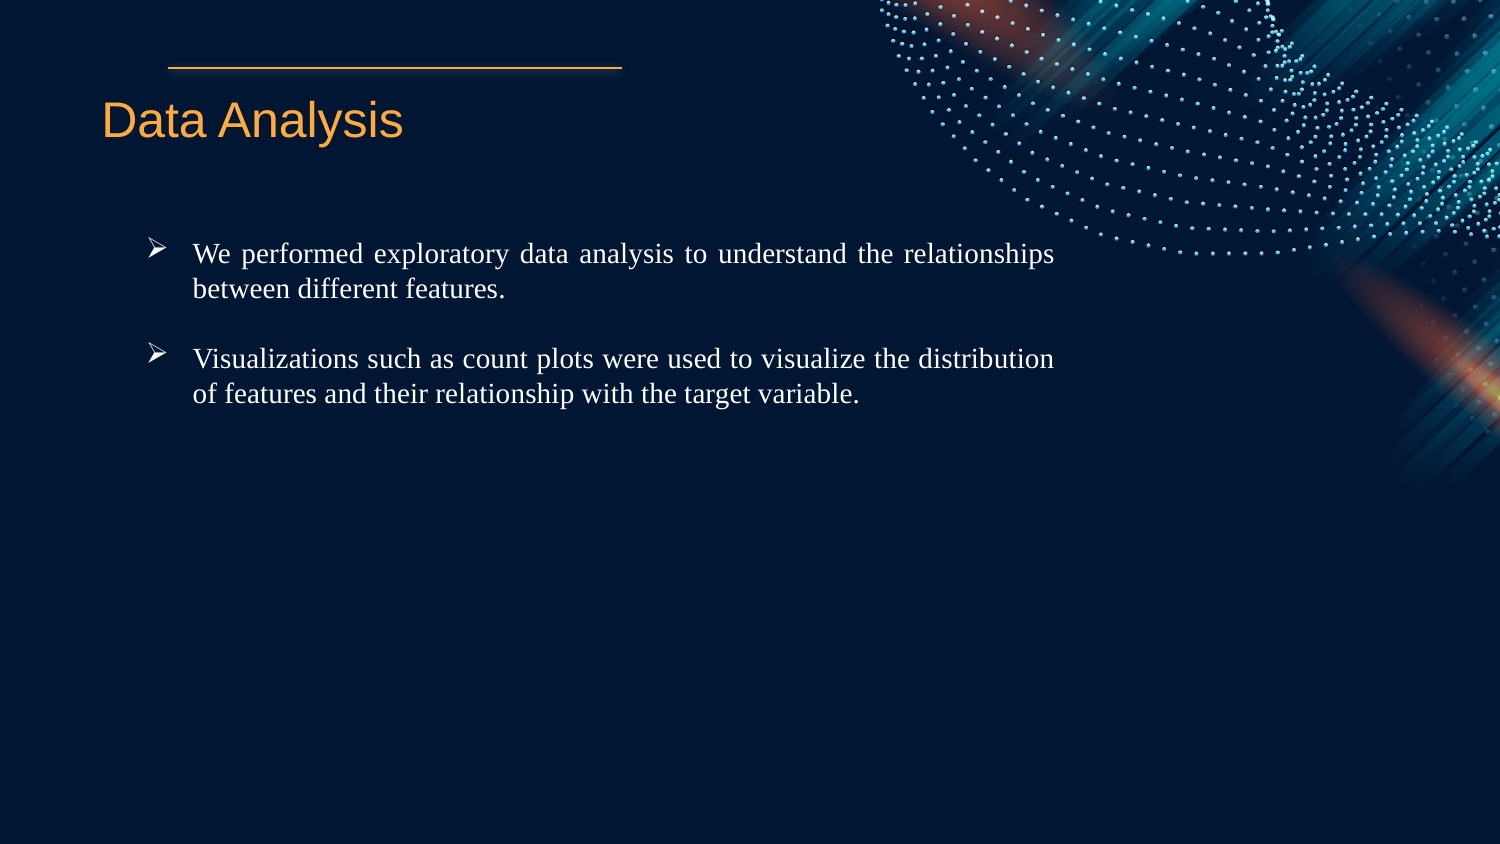

Data Analysis
We performed exploratory data analysis to understand the relationships between different features.

Visualizations such as count plots were used to visualize the distribution of features and their relationship with the target variable.